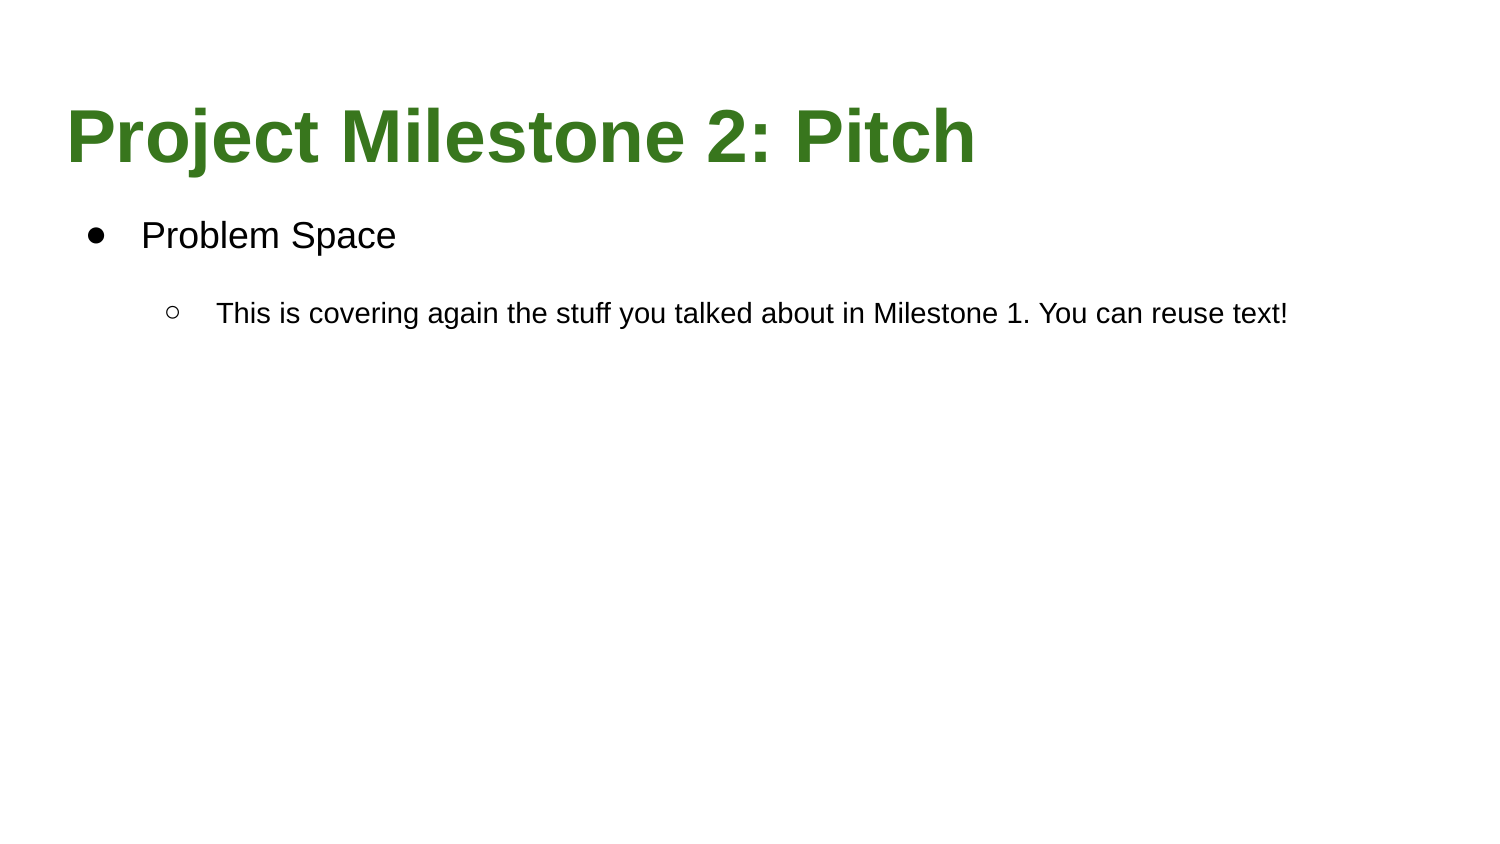

# Project Milestone 2: Pitch
Problem Space
This is covering again the stuff you talked about in Milestone 1. You can reuse text!